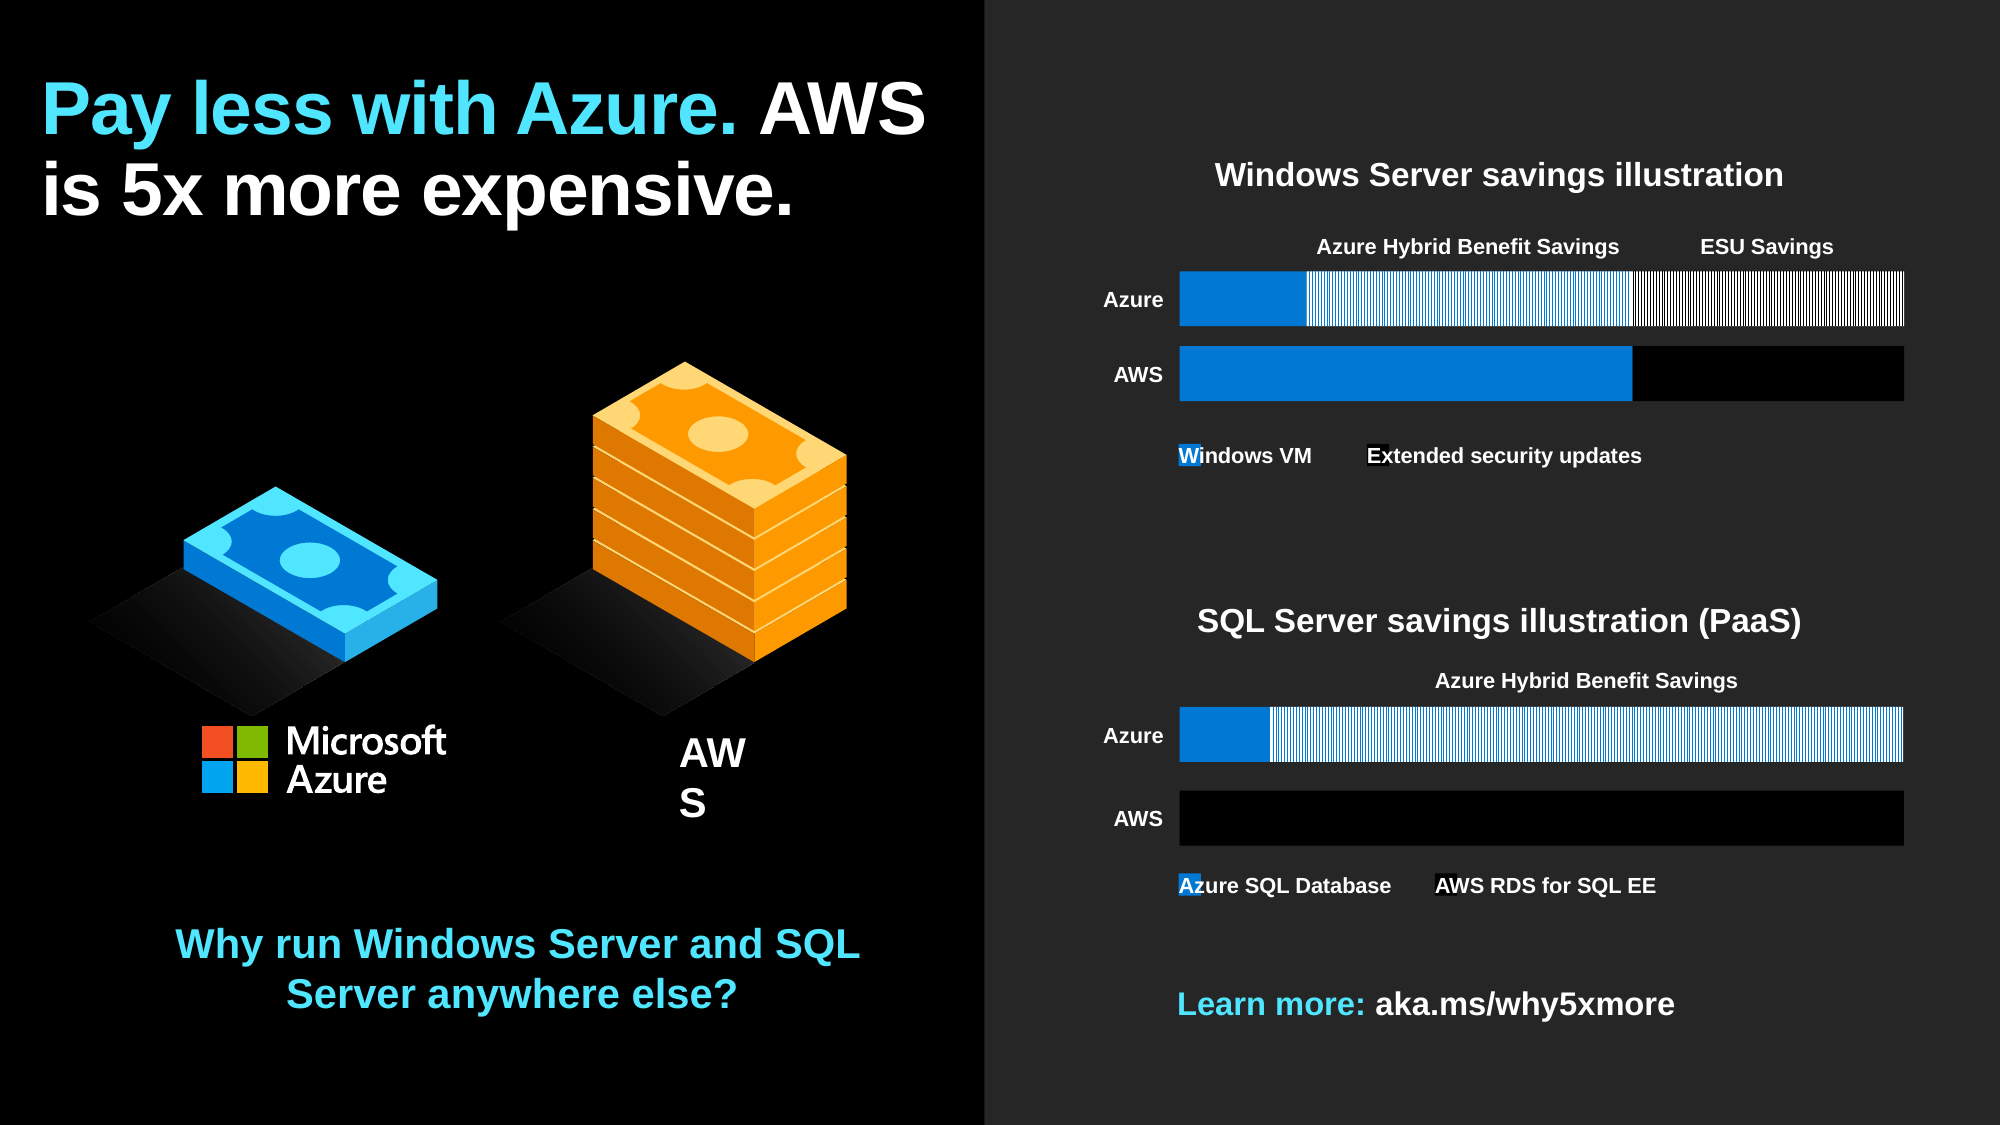

# Pay less with Azure. AWS is 5x more expensive.
Windows Server savings illustration
Azure Hybrid Benefit Savings
ESU Savings

Azure

AWS
Windows VM
Extended security updates

SQL Server savings illustration (PaaS)
Azure Hybrid Benefit Savings

Azure

AWS
Azure SQL Database
AWS RDS for SQL EE
AWS
Why run Windows Server and SQL Server anywhere else?
Learn more: aka.ms/why5xmore